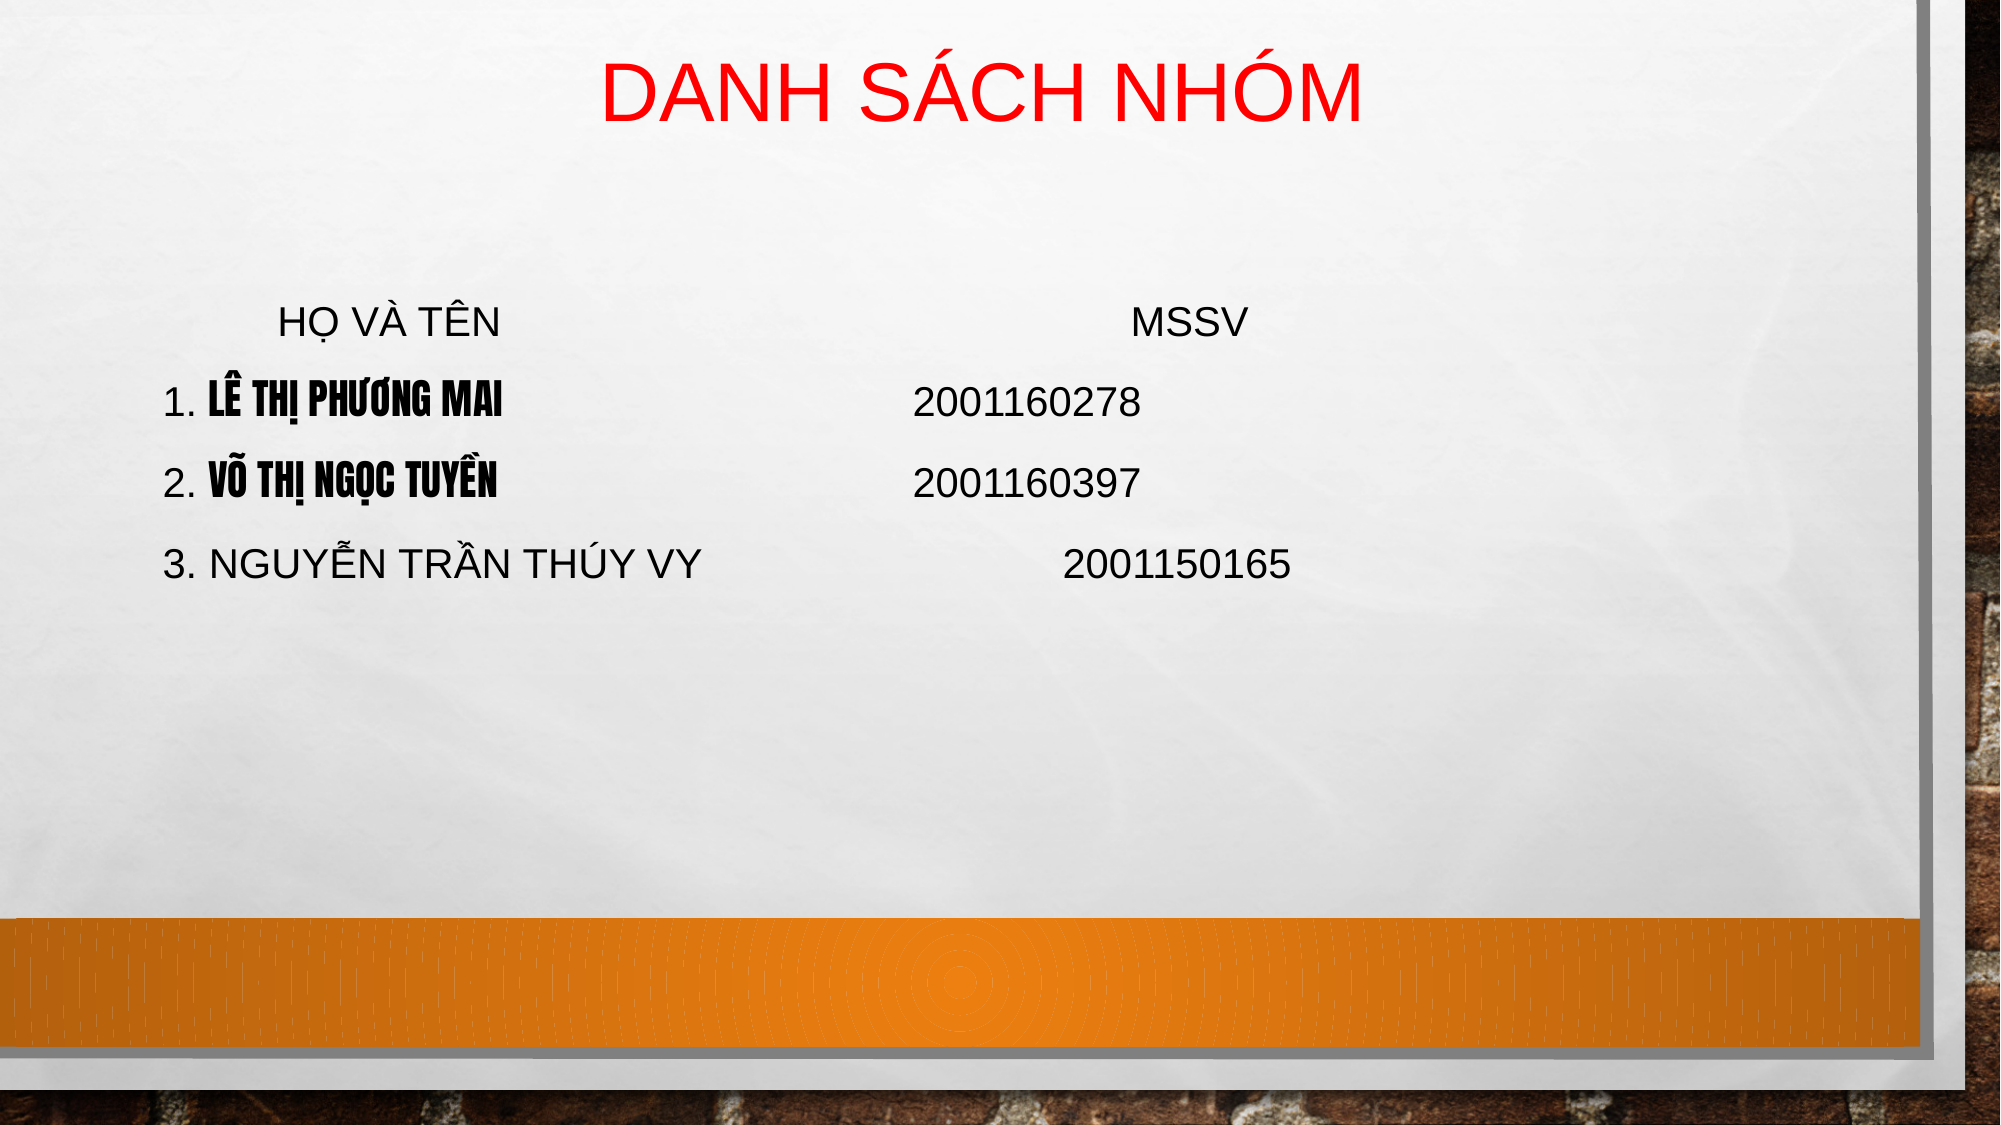

# Danh sách nhóm
          Họ và tên				       MSSV
1. Lê Thị Phương Mai			2001160278
2. Võ Thị Ngọc Tuyền			2001160397
3. Nguyễn trần thúy vy			2001150165